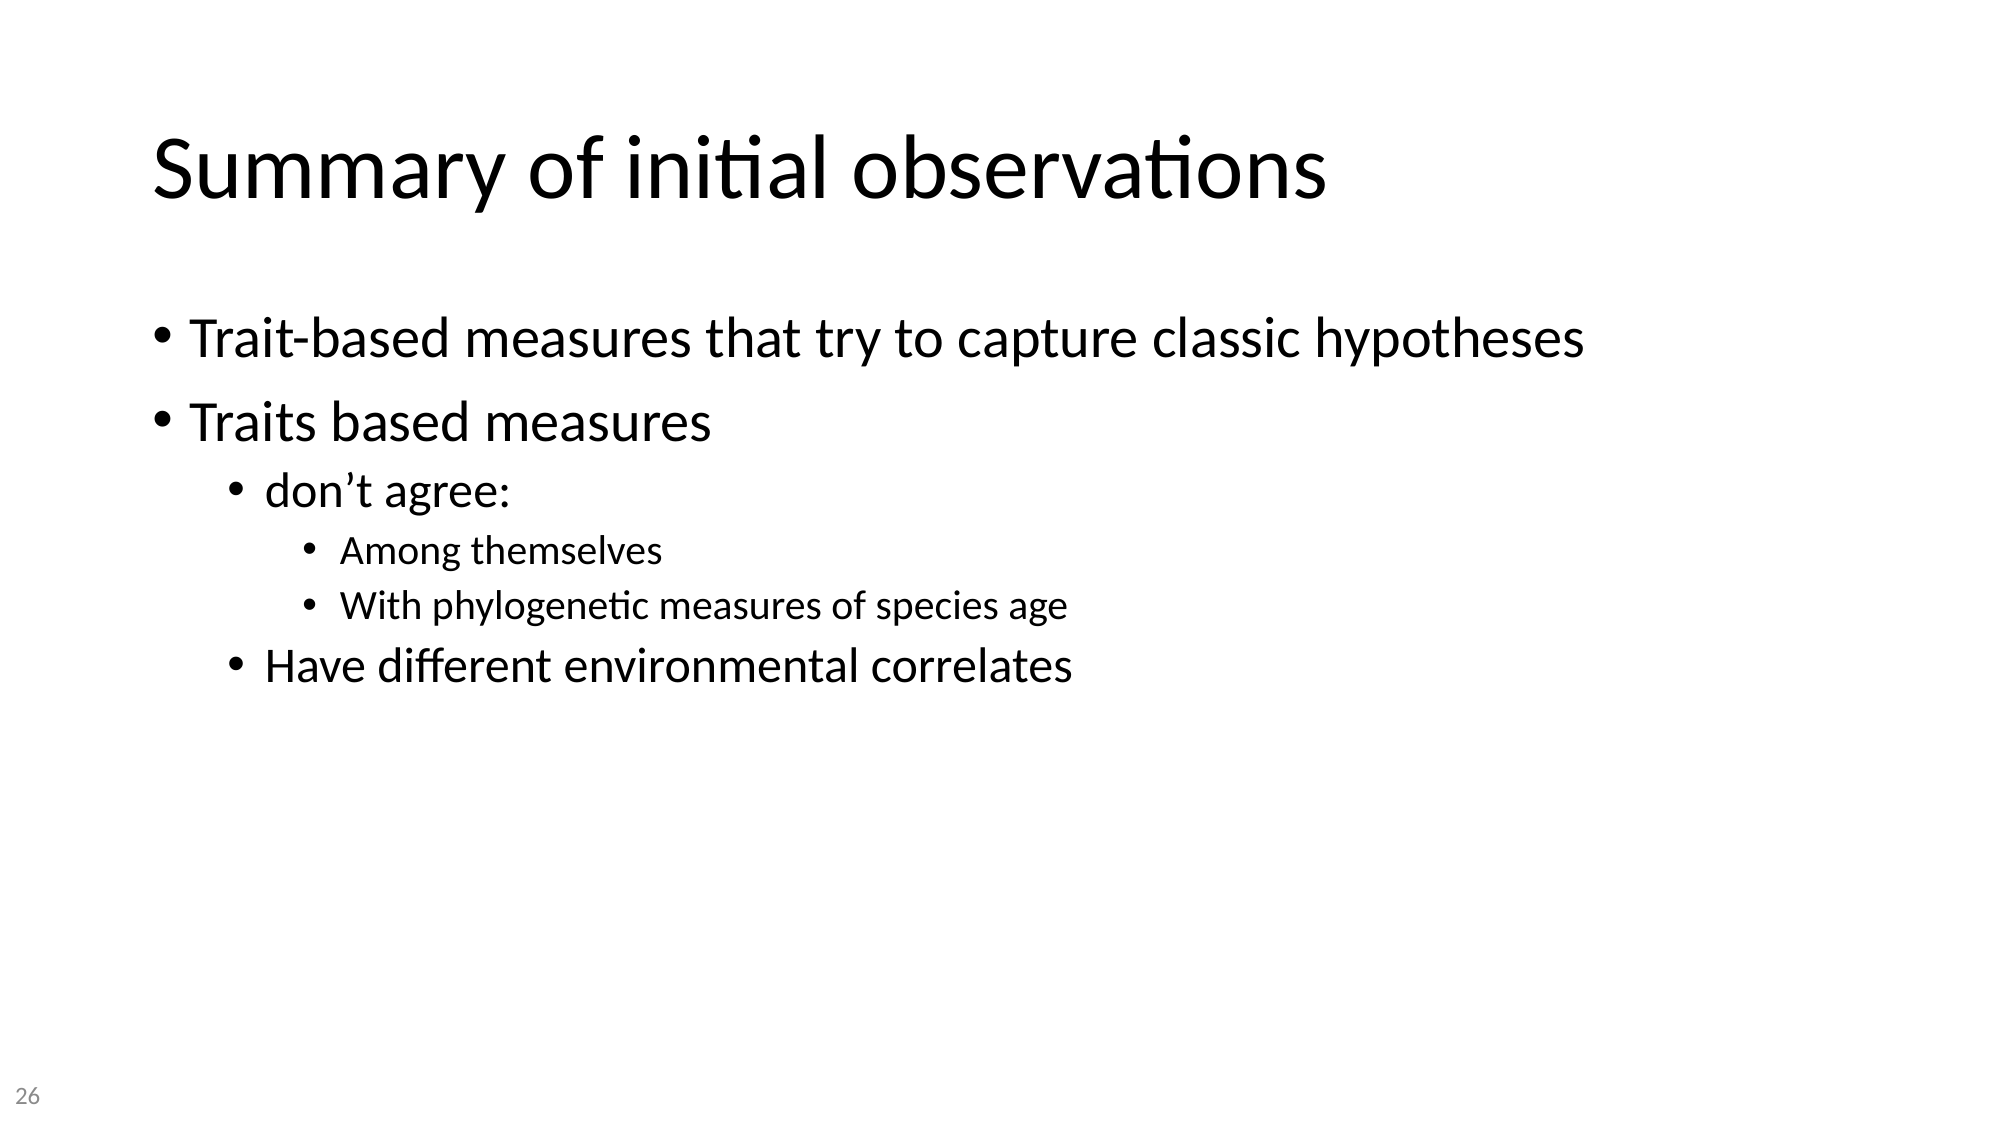

# Summary of initial observations
Trait-based measures that try to capture classic hypotheses
Traits based measures
don’t agree:
Among themselves
With phylogenetic measures of species age
Have different environmental correlates

26